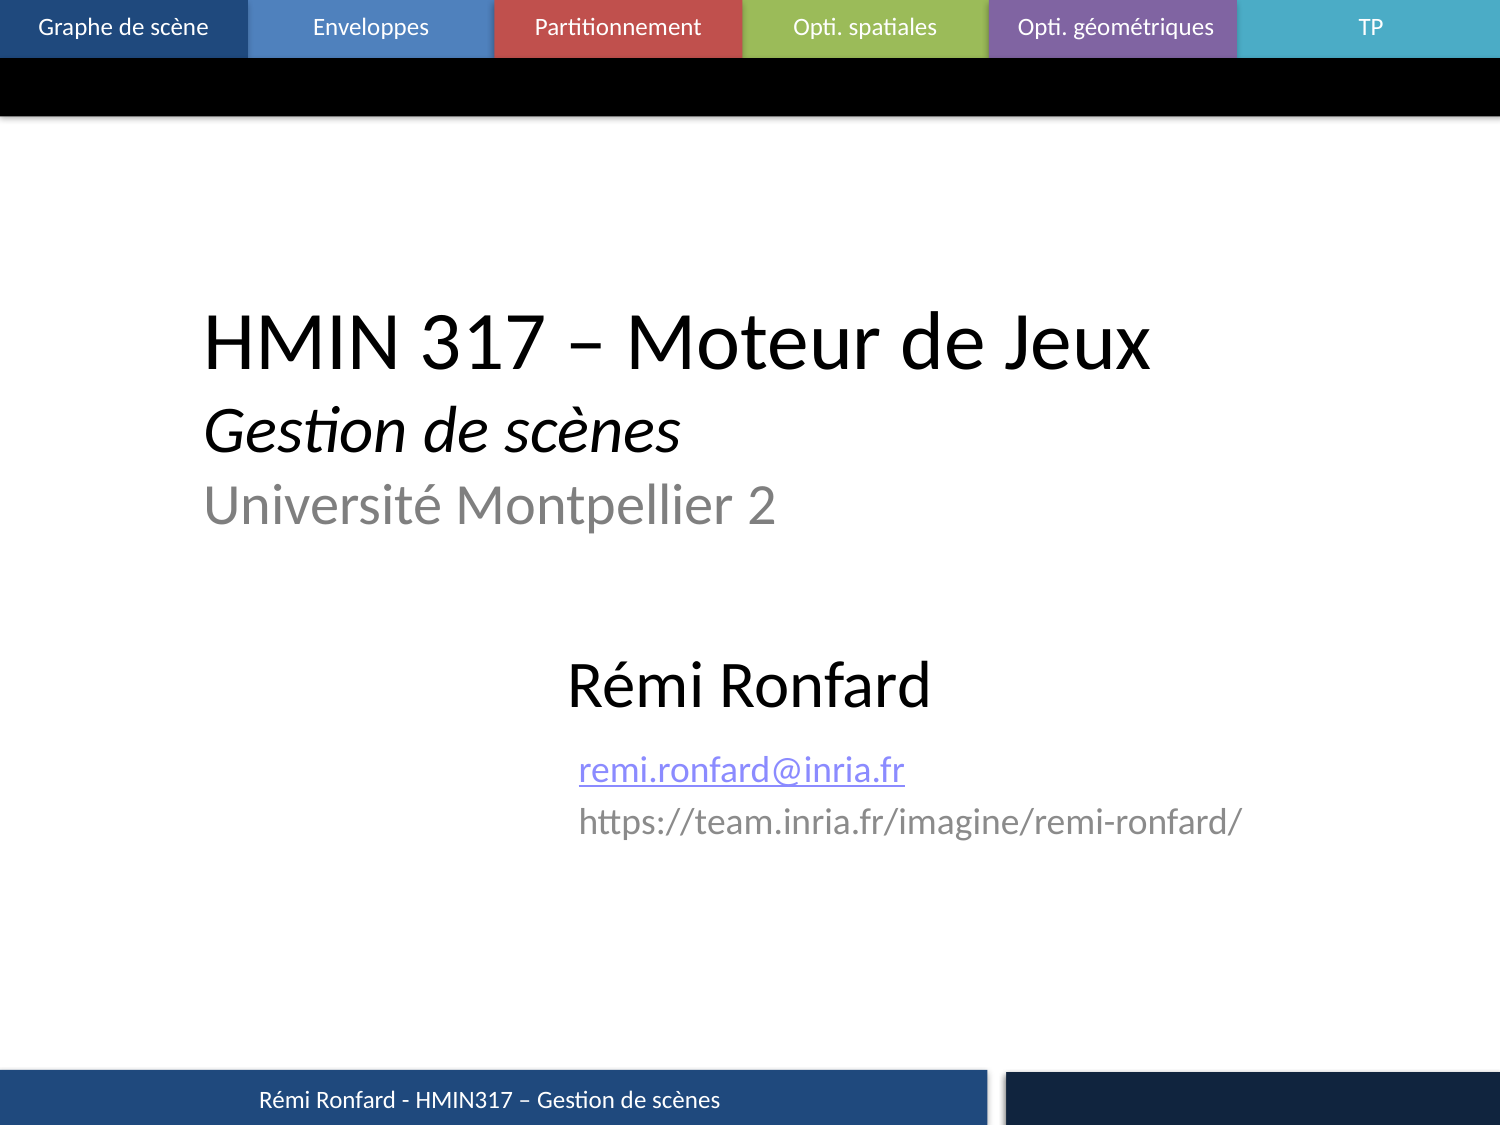

# HMIN 317 – Moteur de Jeux Gestion de scènes Université Montpellier 2
Rémi Ronfard
remi.ronfard@inria.fr
https://team.inria.fr/imagine/remi-ronfard/
Rémi Ronfard - HMIN317 – Gestion de scènes